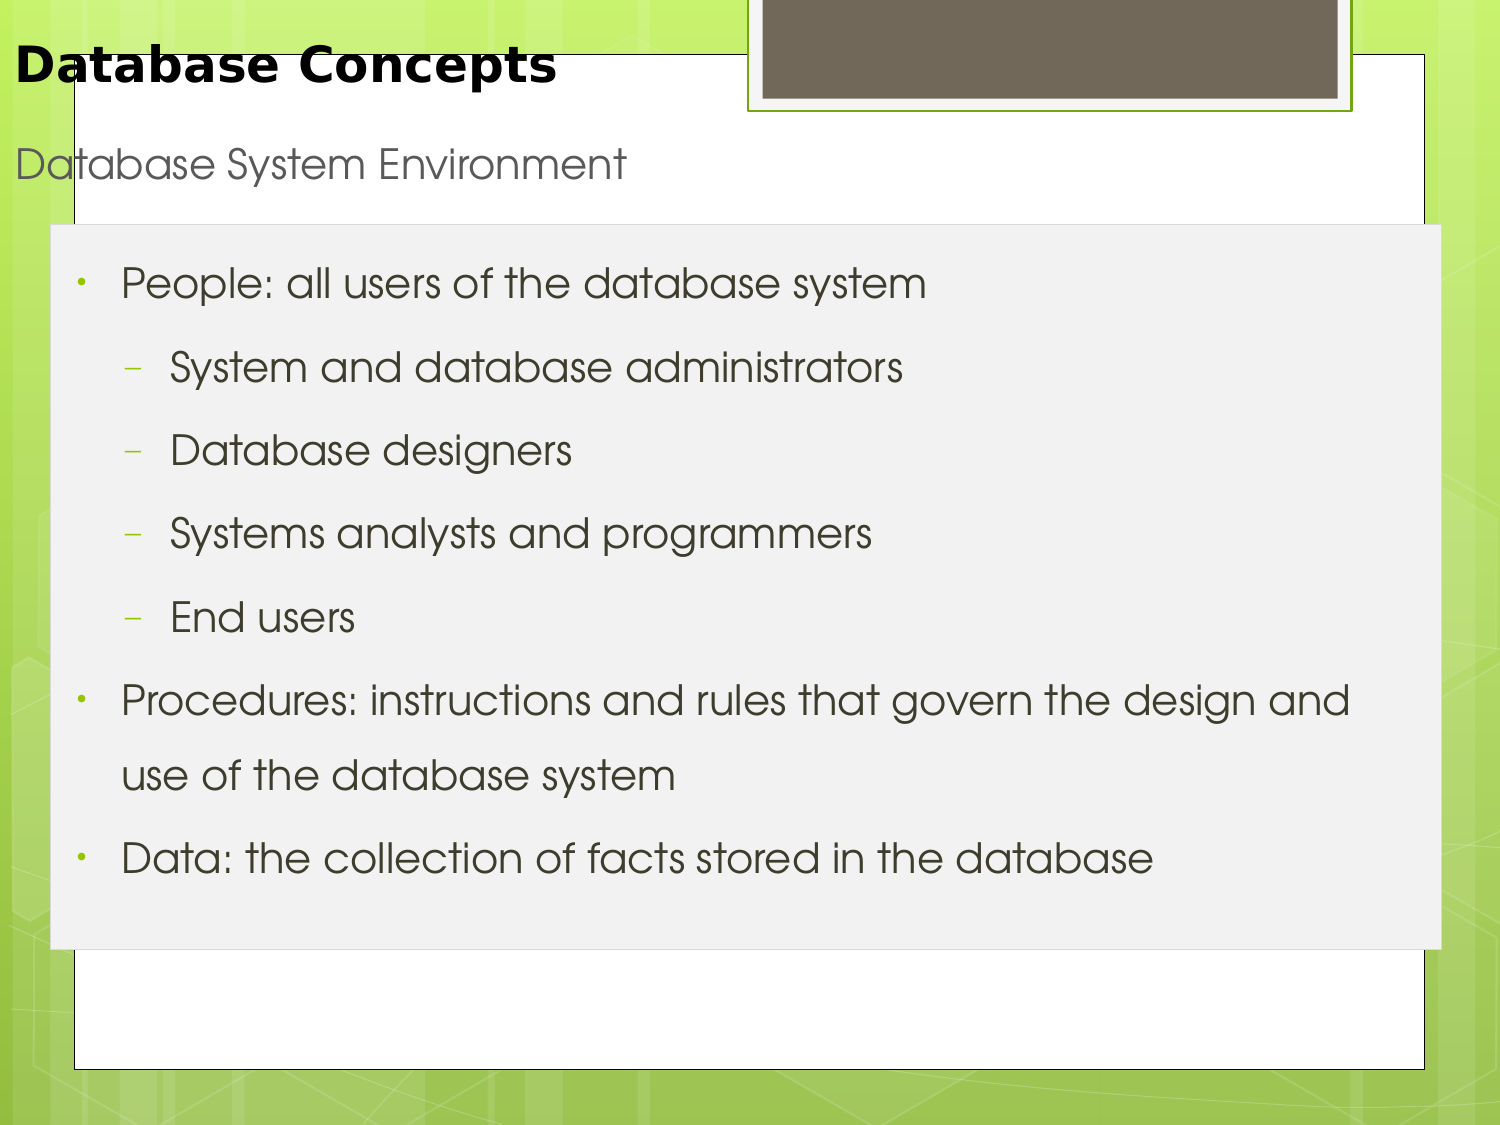

Database Concepts
# Database System Environment
People: all users of the database system
System and database administrators
Database designers
Systems analysts and programmers
End users
Procedures: instructions and rules that govern the design and use of the database system
Data: the collection of facts stored in the database